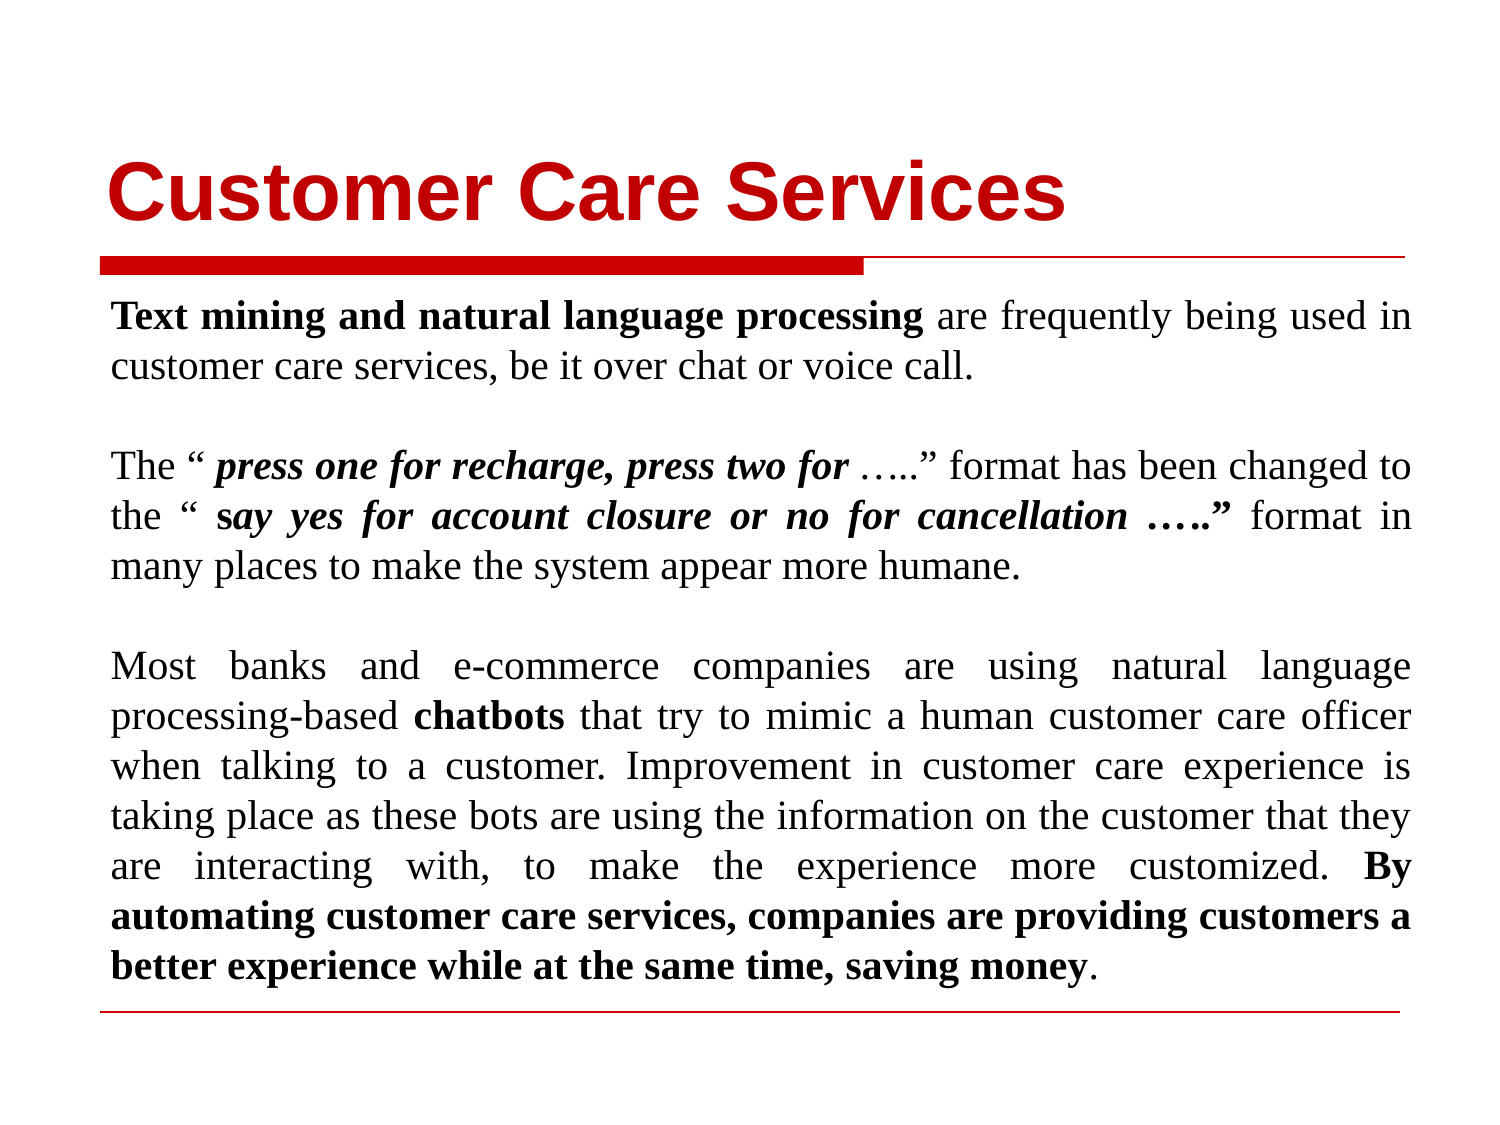

# Customer Care Services
Text mining and natural language processing are frequently being used in customer care services, be it over chat or voice call.

The “ press one for recharge, press two for …..” format has been changed to the “ say yes for account closure or no for cancellation …..” format in many places to make the system appear more humane.

Most banks and e-commerce companies are using natural language processing-based chatbots that try to mimic a human customer care officer when talking to a customer. Improvement in customer care experience is taking place as these bots are using the information on the customer that they are interacting with, to make the experience more customized. By automating customer care services, companies are providing customers a better experience while at the same time, saving money.